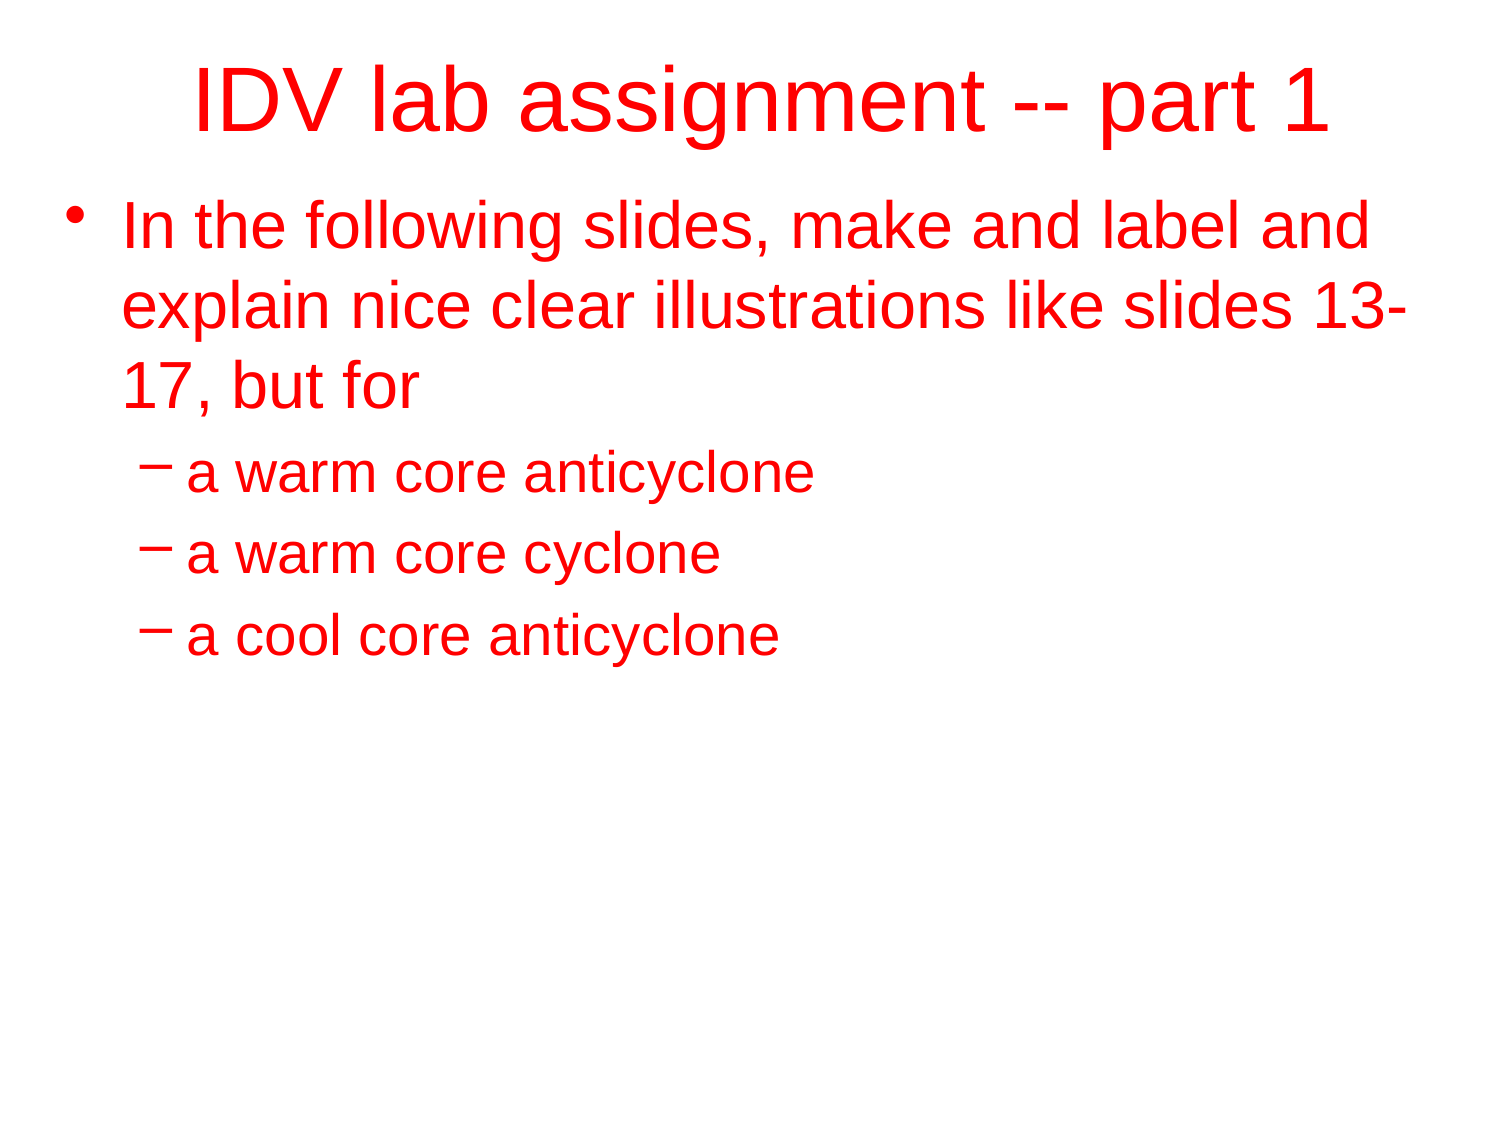

# IDV lab assignment -- part 1
In the following slides, make and label and explain nice clear illustrations like slides 13-17, but for
a warm core anticyclone
a warm core cyclone
a cool core anticyclone